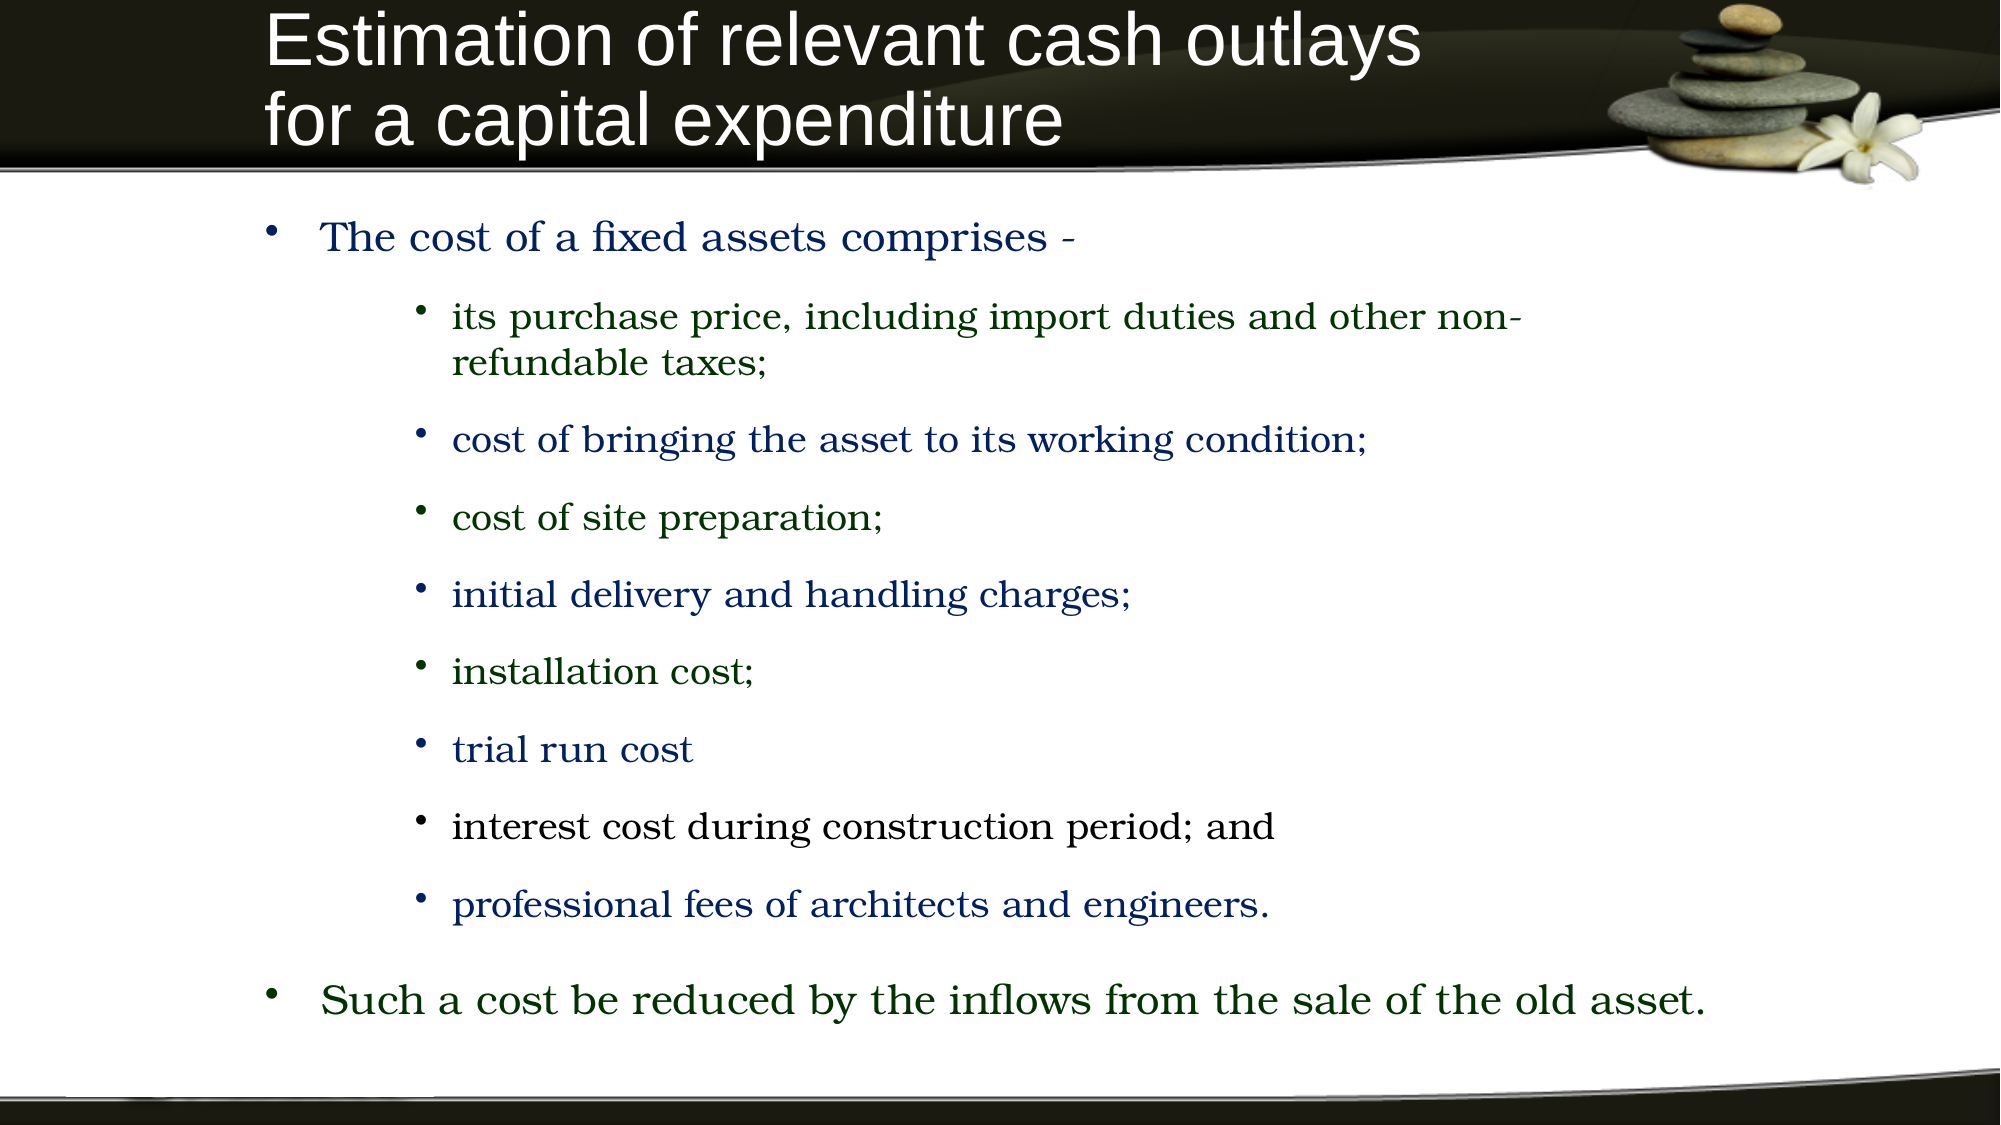

# Estimation of relevant cash outlays for a capital expenditure
The cost of a fixed assets comprises -
its purchase price, including import duties and other non-refundable taxes;
cost of bringing the asset to its working condition;
cost of site preparation;
initial delivery and handling charges;
installation cost;
trial run cost
interest cost during construction period; and
professional fees of architects and engineers.
Such a cost be reduced by the inflows from the sale of the old asset.